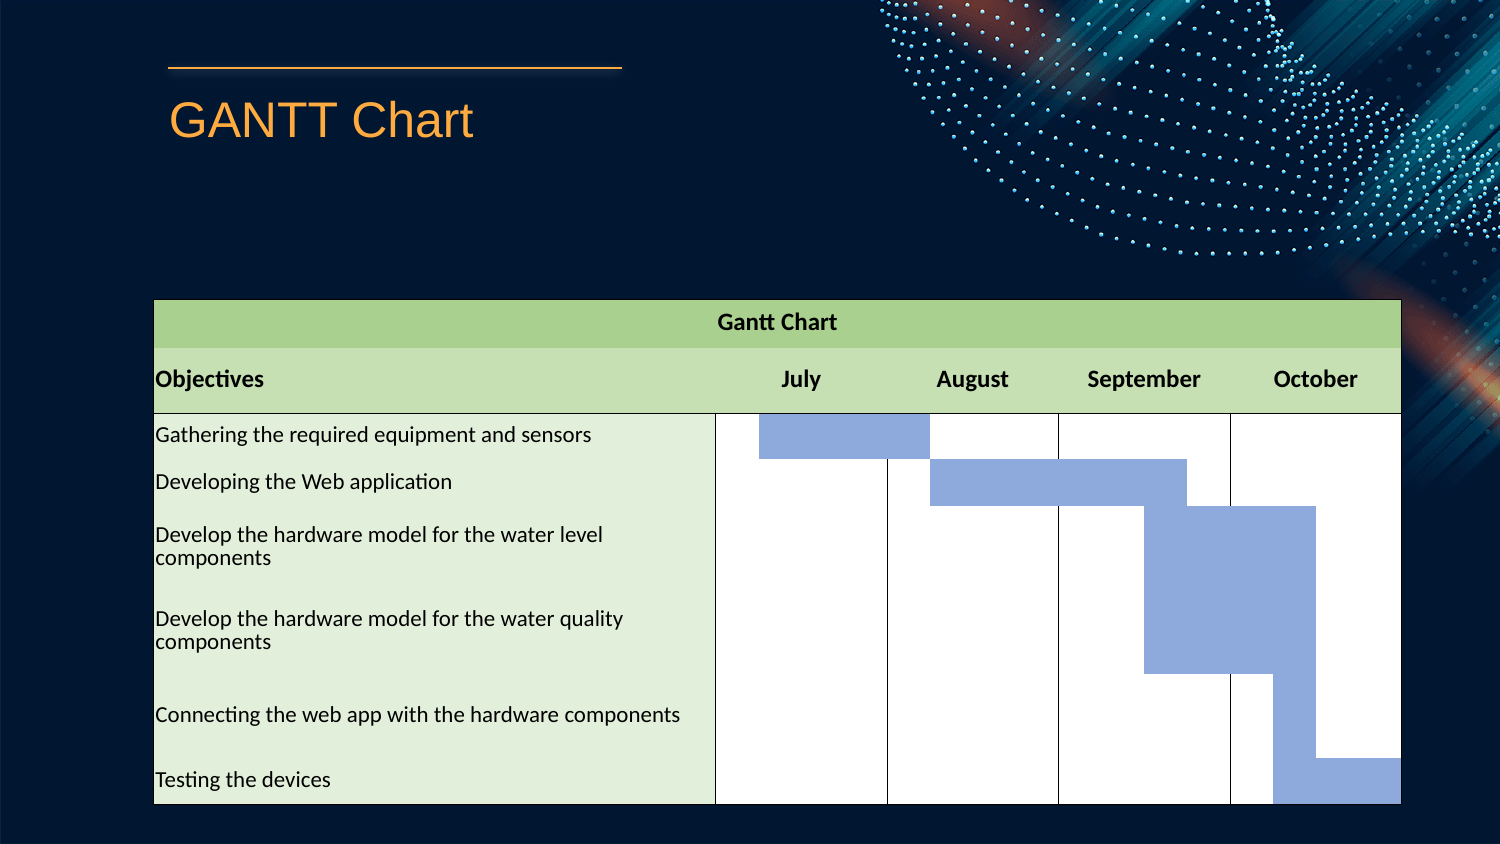

# GANTT Chart
| Gantt Chart |  |  |  |  |  |  |  |  |  |  |  |  |  |  |  |  |
| --- | --- | --- | --- | --- | --- | --- | --- | --- | --- | --- | --- | --- | --- | --- | --- | --- |
| Objectives | July |  |  |  | August |  |  |  | September |  |  |  | October |  |  |  |
| Gathering the required equipment and sensors |  |  |  |  |  |  |  |  |  |  |  |  |  |  |  |  |
| Developing the Web application |  |  |  |  |  |  |  |  |  |  |  |  |  |  |  |  |
| Develop the hardware model for the water level components |  |  |  |  |  |  |  |  |  |  |  |  |  |  |  |  |
| Develop the hardware model for the water quality components |  |  |  |  |  |  |  |  |  |  |  |  |  |  |  |  |
| Connecting the web app with the hardware components |  |  |  |  |  |  |  |  |  |  |  |  |  |  |  |  |
| Testing the devices |  |  |  |  |  |  |  |  |  |  |  |  |  |  |  |  |